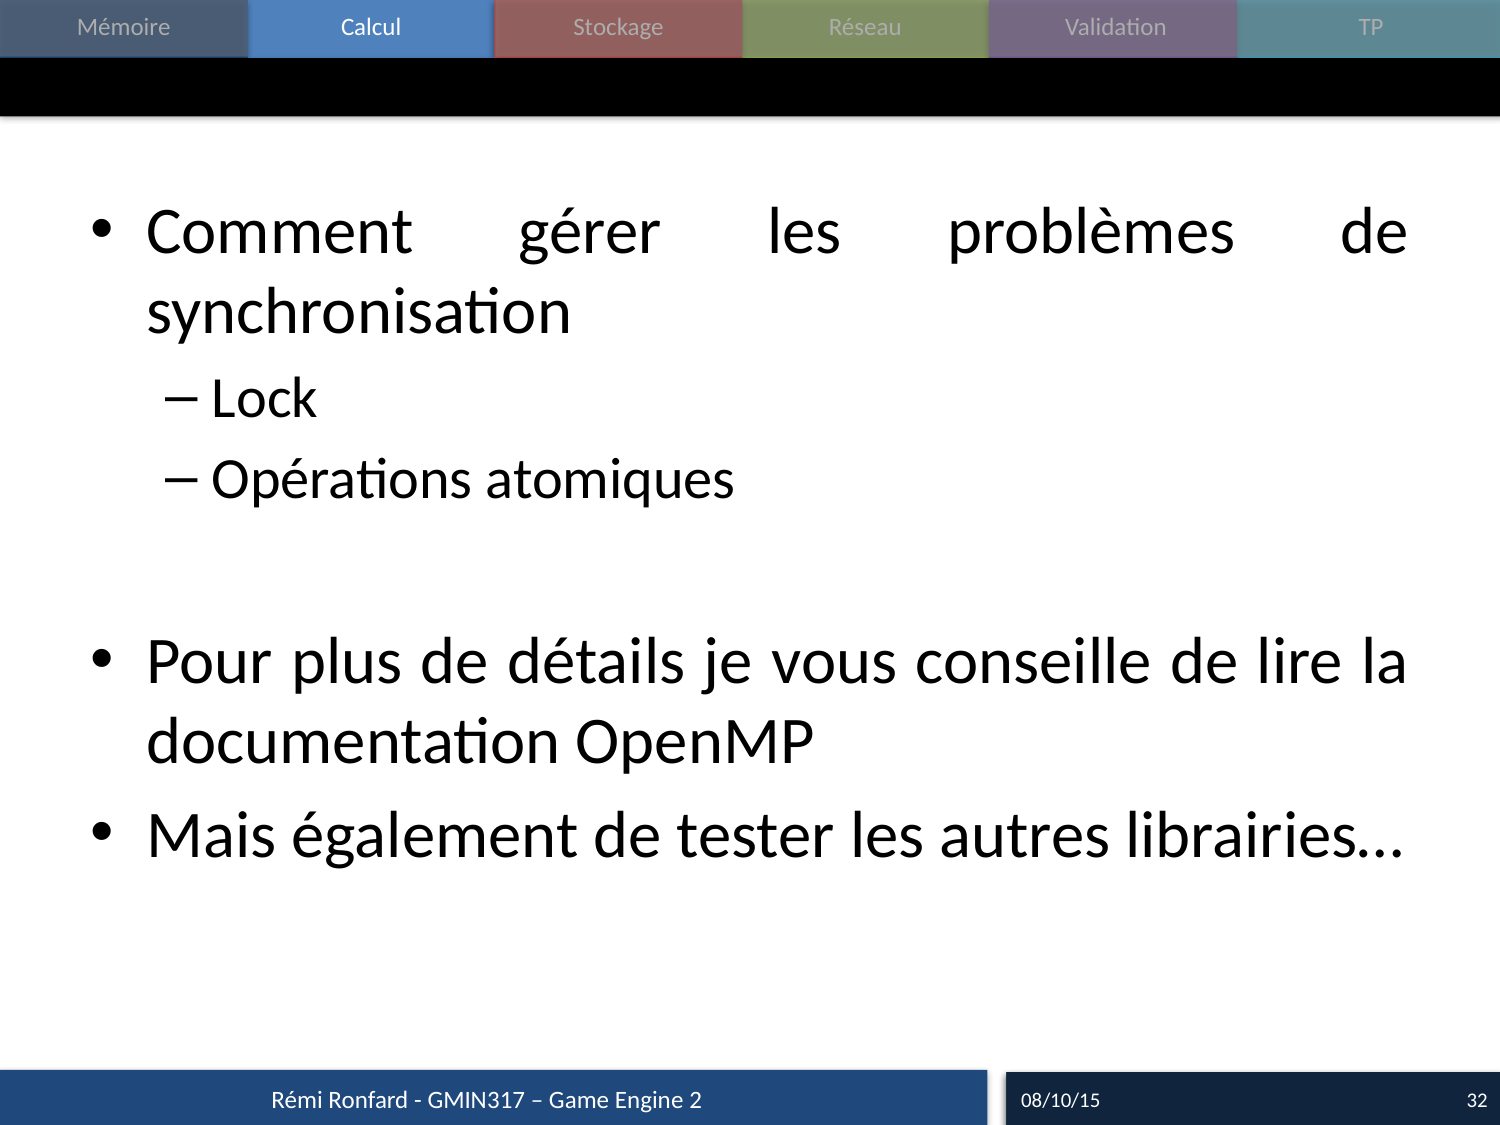

#
Comment gérer les problèmes de synchronisation
Lock
Opérations atomiques

Pour plus de détails je vous conseille de lire la documentation OpenMP
Mais également de tester les autres librairies…
Rémi Ronfard - GMIN317 – Game Engine 2
08/10/15
32